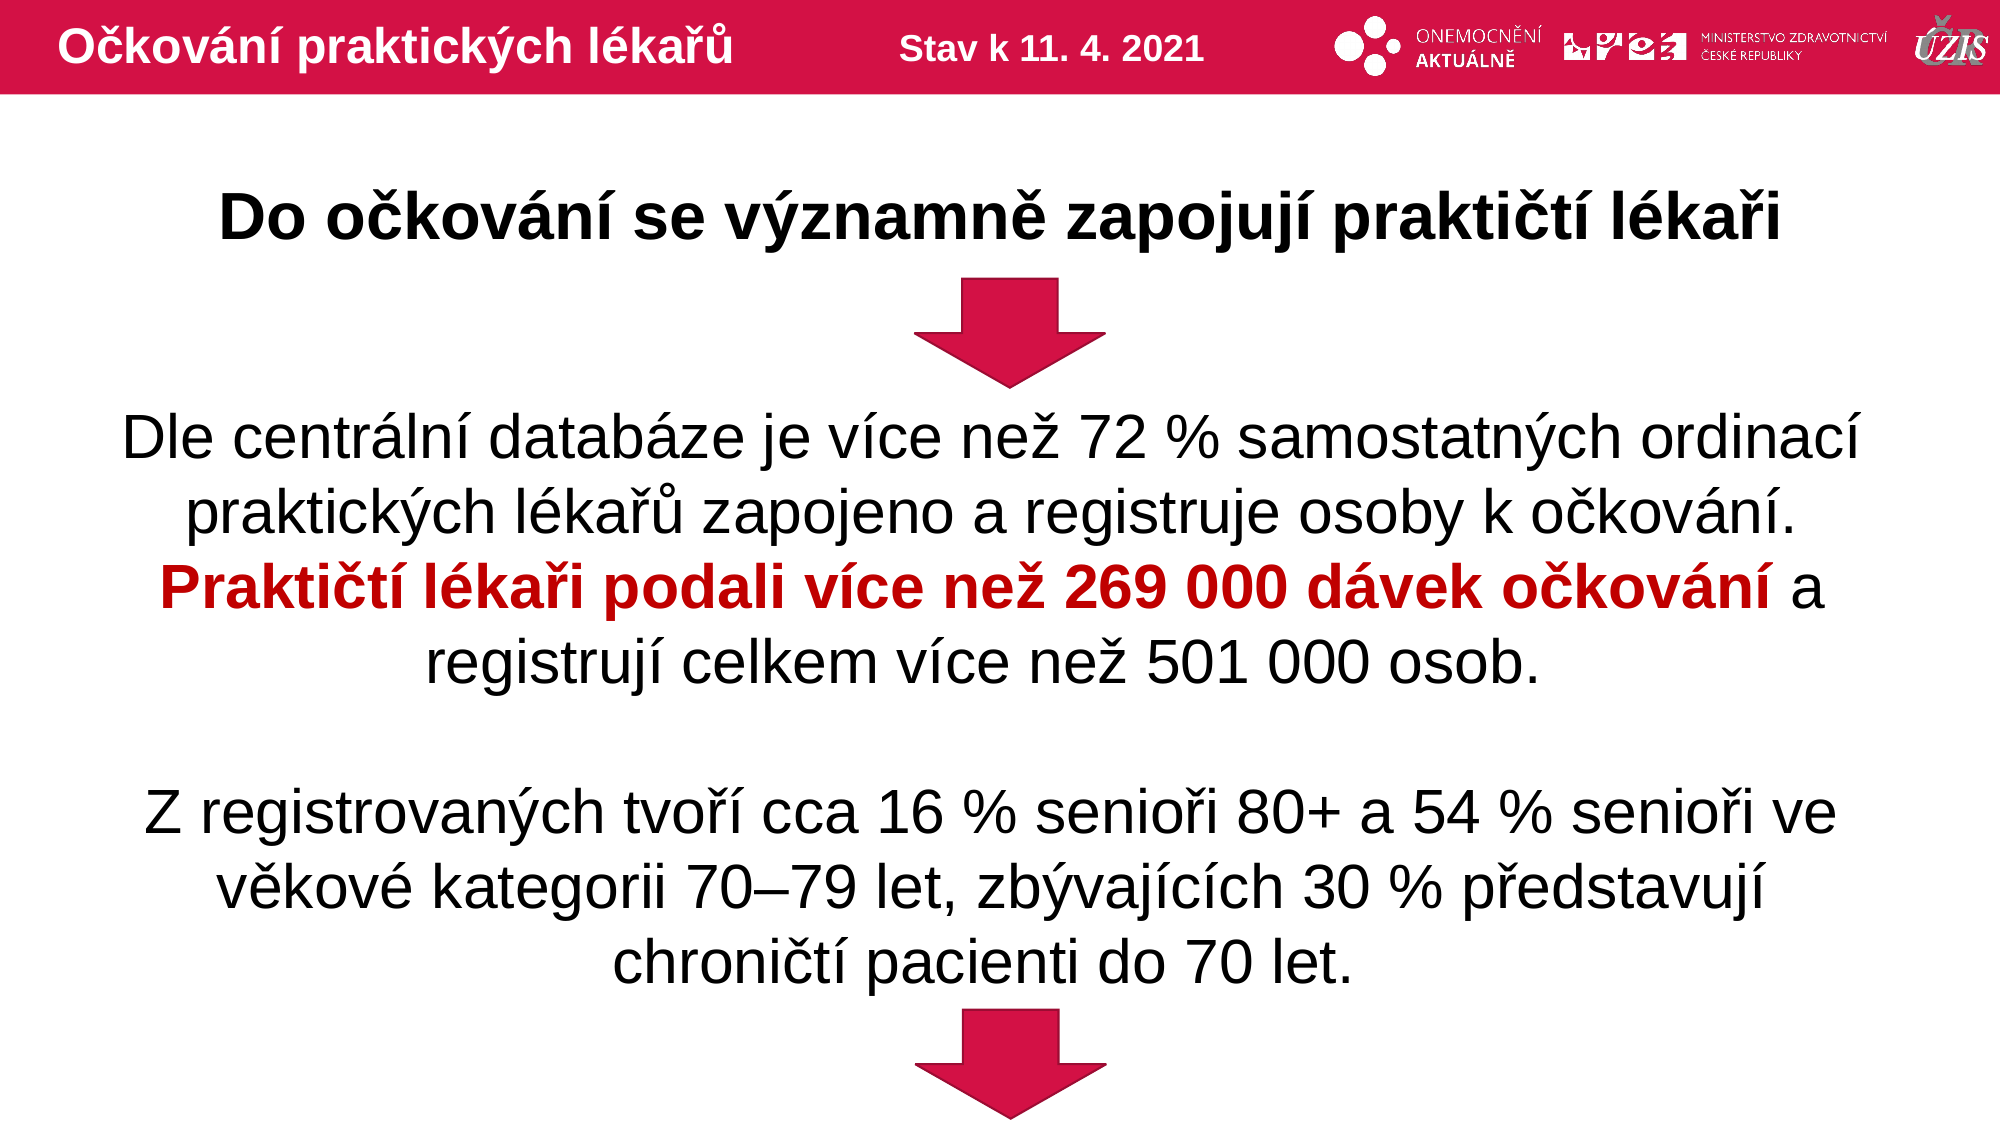

# Očkování praktických lékařů
Stav k 11. 4. 2021
Do očkování se významně zapojují praktičtí lékaři

Dle centrální databáze je více než 72 % samostatných ordinací praktických lékařů zapojeno a registruje osoby k očkování. Praktičtí lékaři podali více než 269 000 dávek očkování a registrují celkem více než 501 000 osob.

Z registrovaných tvoří cca 16 % senioři 80+ a 54 % senioři ve věkové kategorii 70–79 let, zbývajících 30 % představují chroničtí pacienti do 70 let.